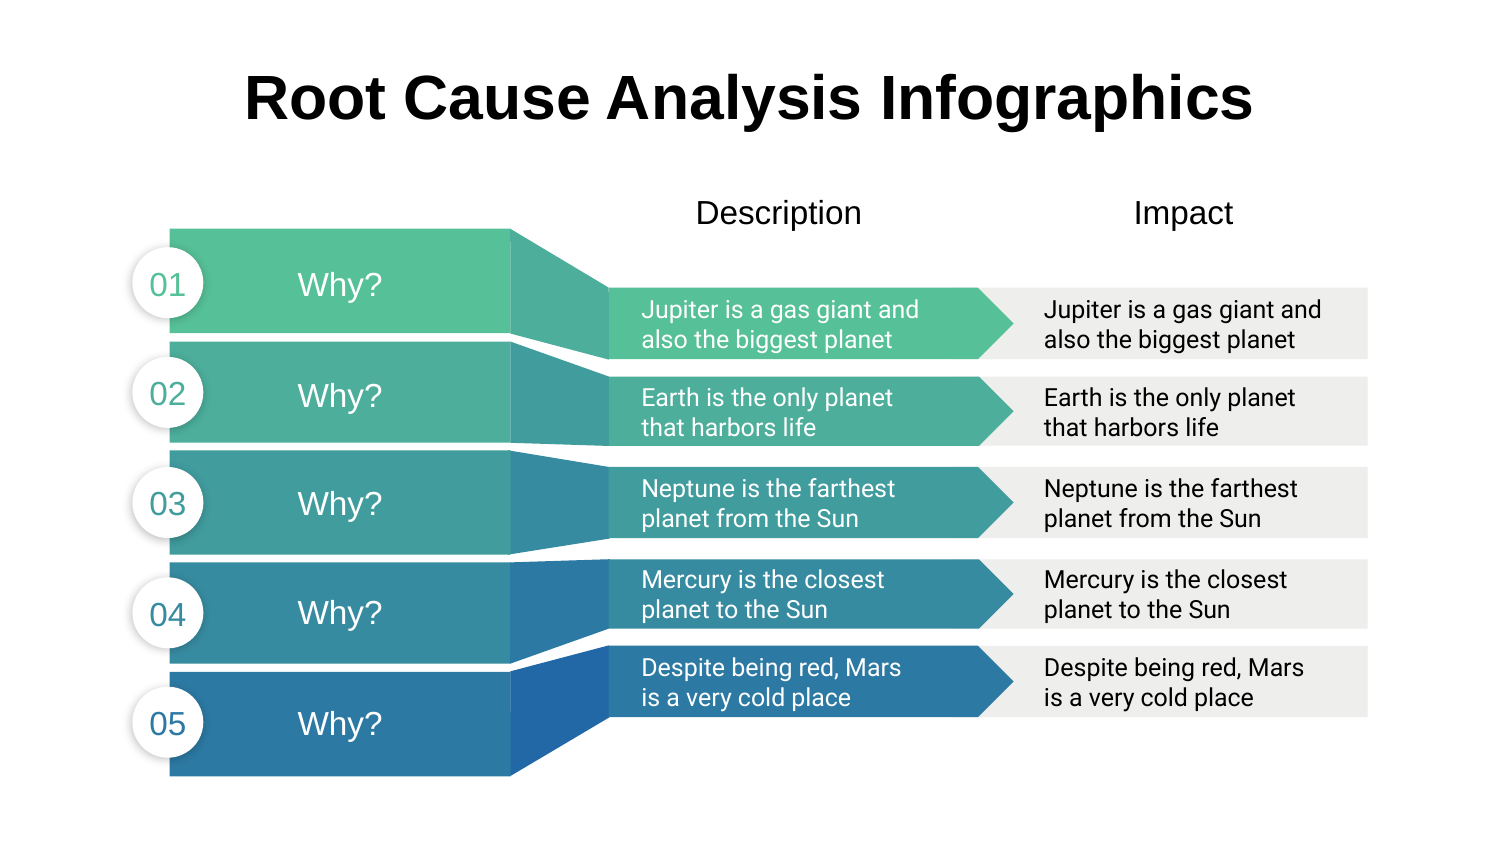

# Root Cause Analysis Infographics
Description
Impact

01
Why?

Jupiter is a gas giant and also the biggest planet
Jupiter is a gas giant and also the biggest planet

02
Why?

Earth is the only planet that harbors life
Earth is the only planet that harbors life

Neptune is the farthest planet from the Sun
Neptune is the farthest planet from the Sun
03
Why?

Mercury is the closest planet to the Sun
Mercury is the closest planet to the Sun

Why?
04

Despite being red, Mars is a very cold place
Despite being red, Mars is a very cold place

Why?
05